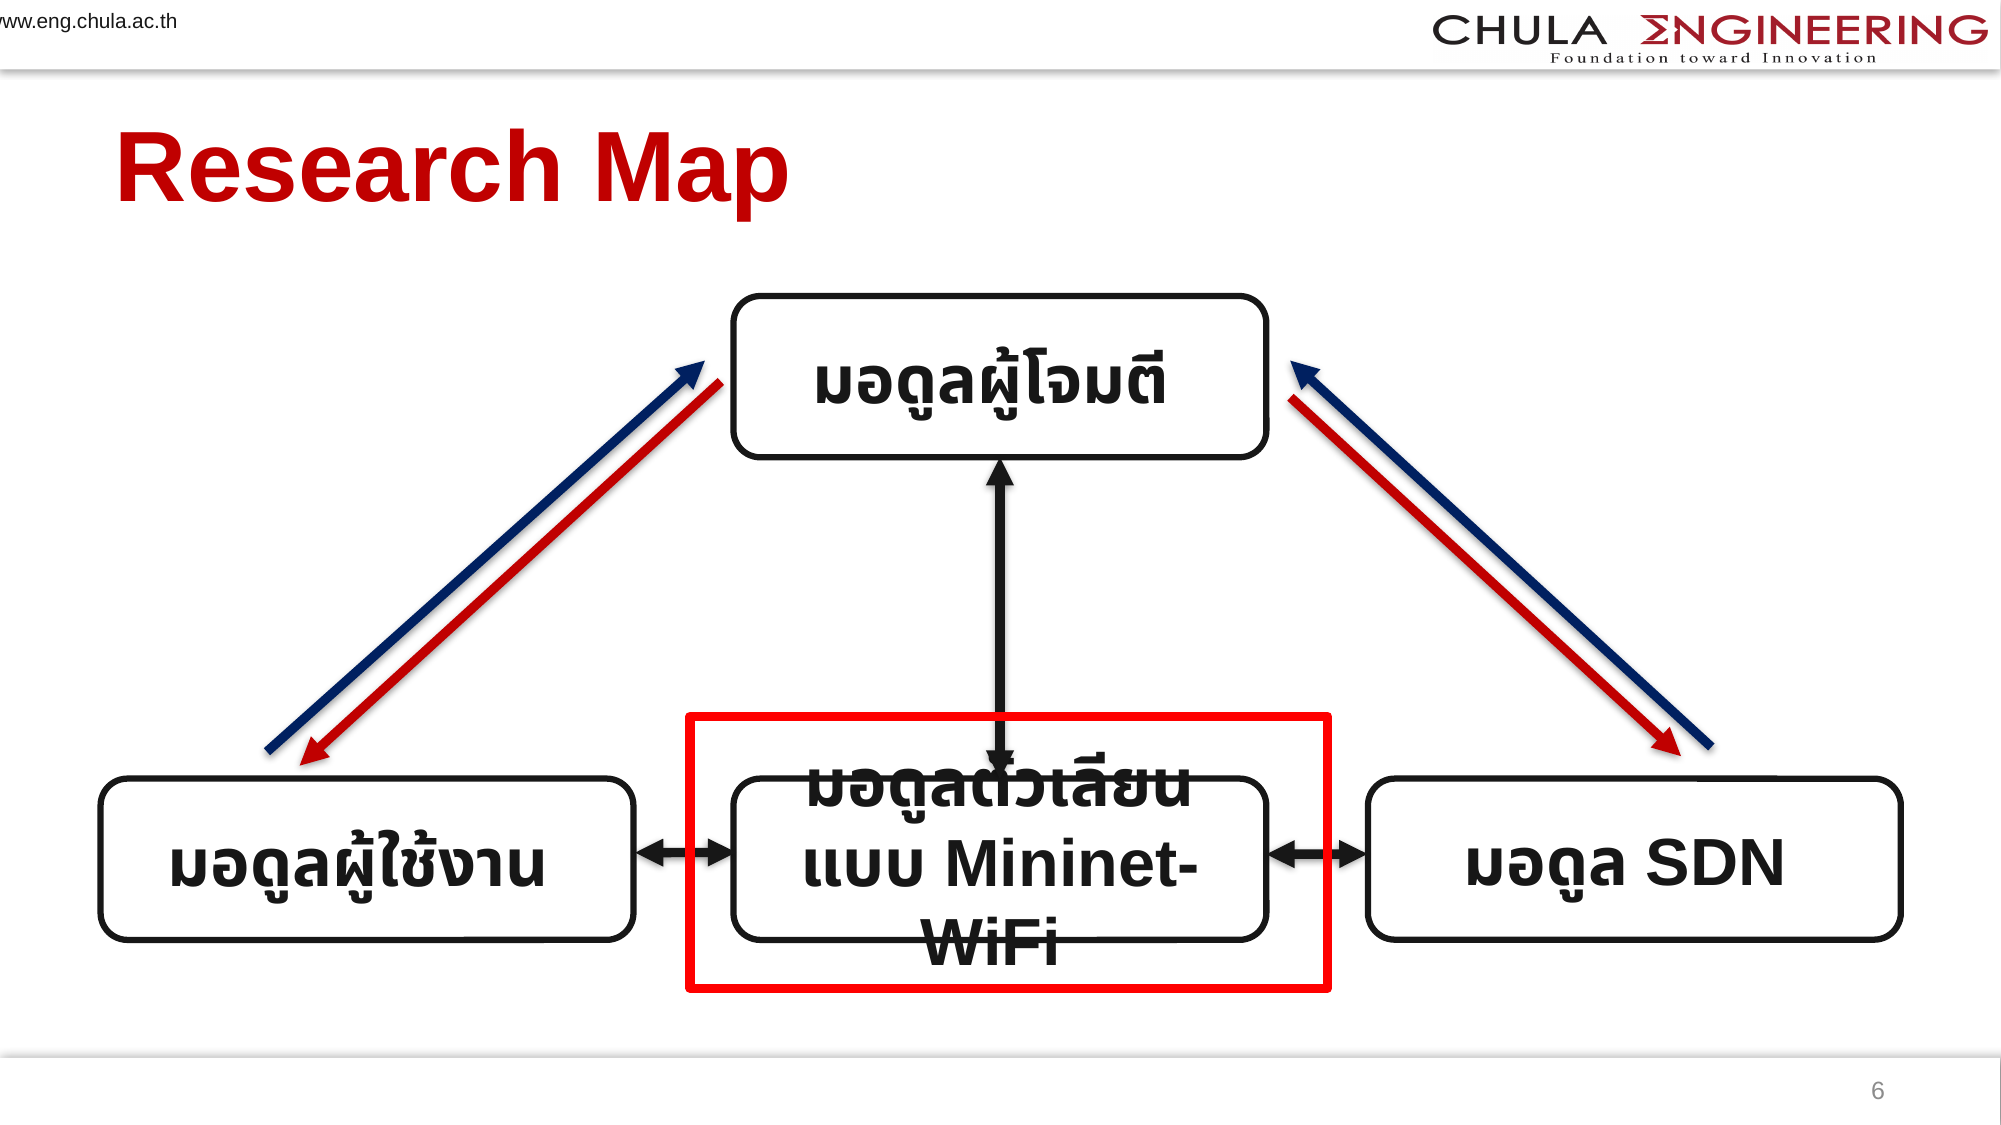

# Research Map
มอดูลผู้โจมตี

มอดูลผู้ใช้งาน
มอดูลตัวเลียนแบบ Mininet-WiFi
มอดูล SDN
6